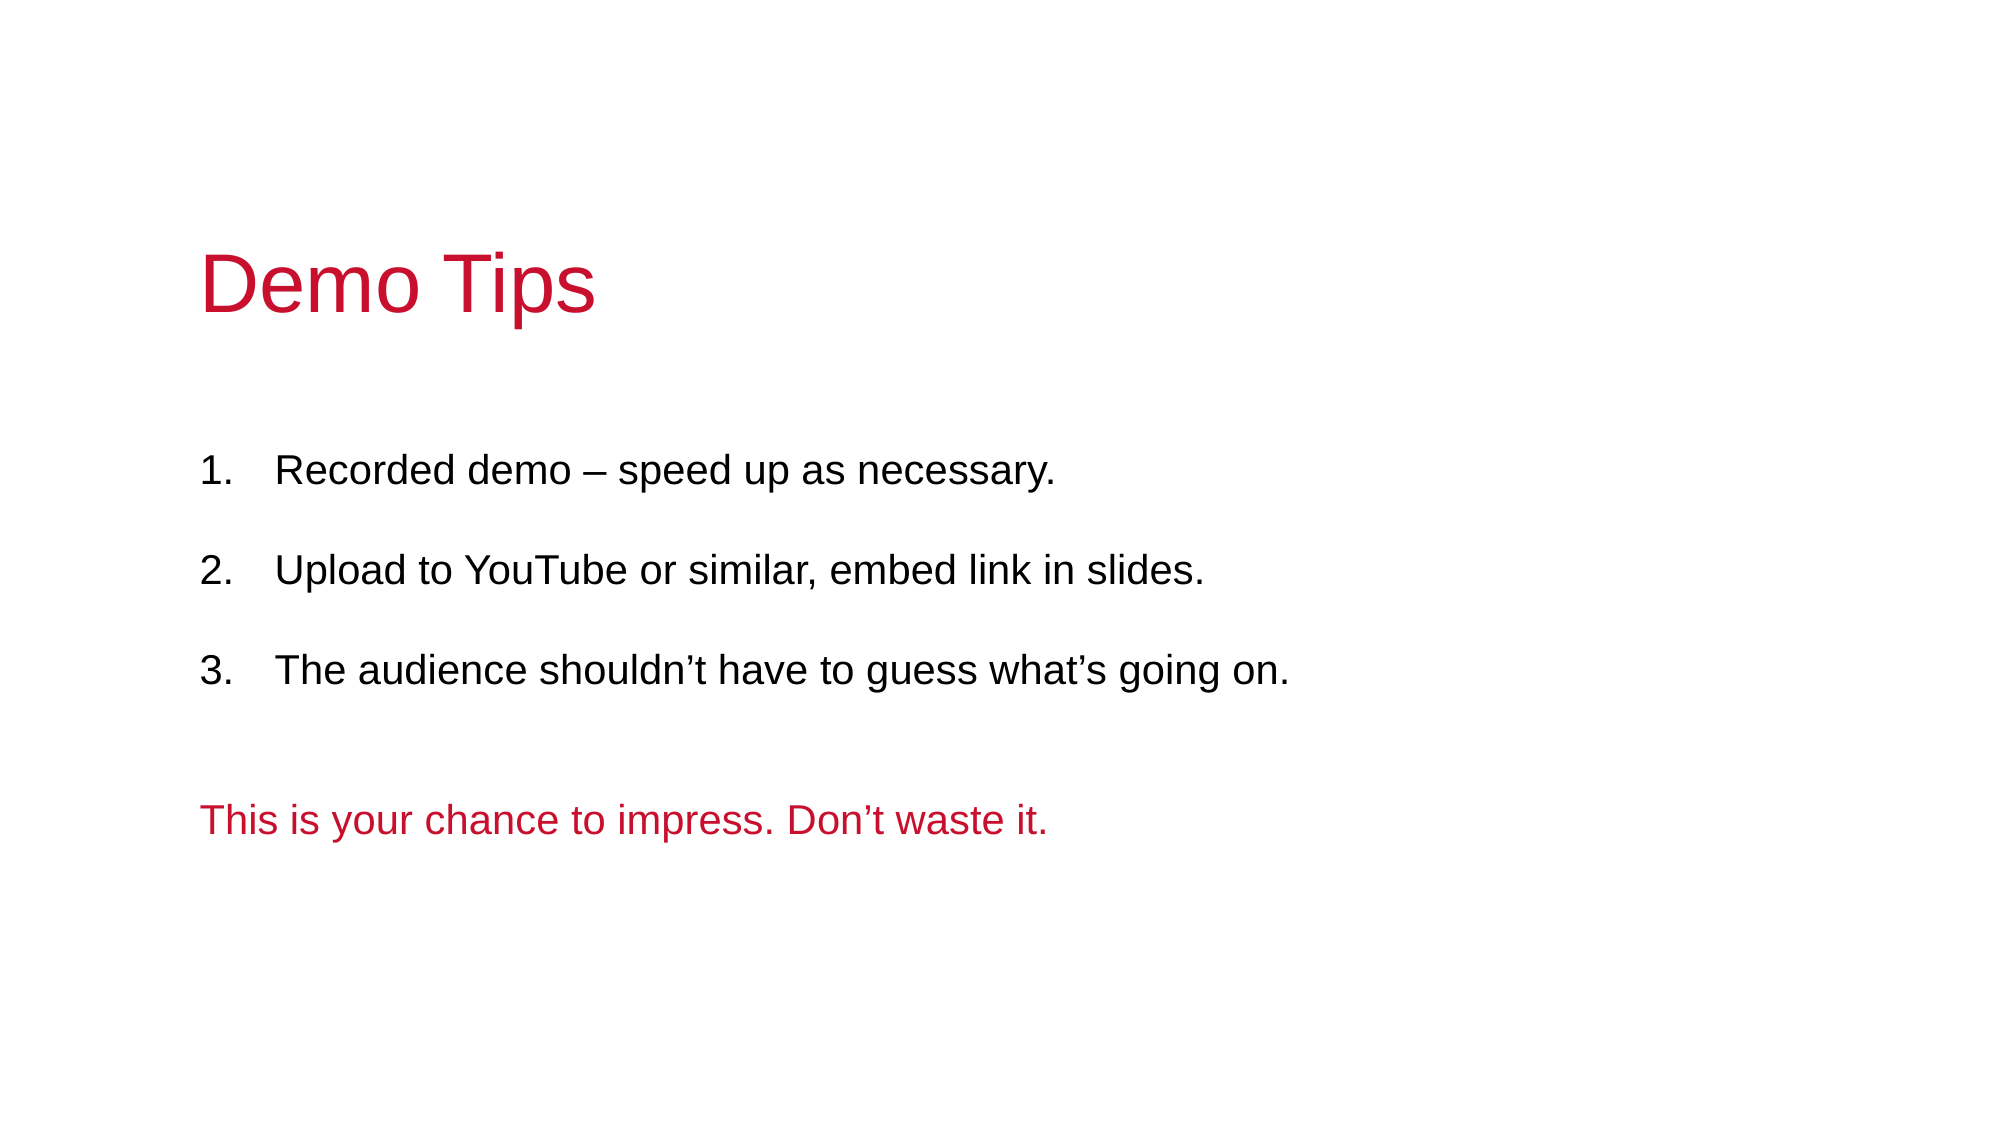

Demo Tips
Recorded demo – speed up as necessary.

Upload to YouTube or similar, embed link in slides.

The audience shouldn’t have to guess what’s going on.

This is your chance to impress. Don’t waste it.